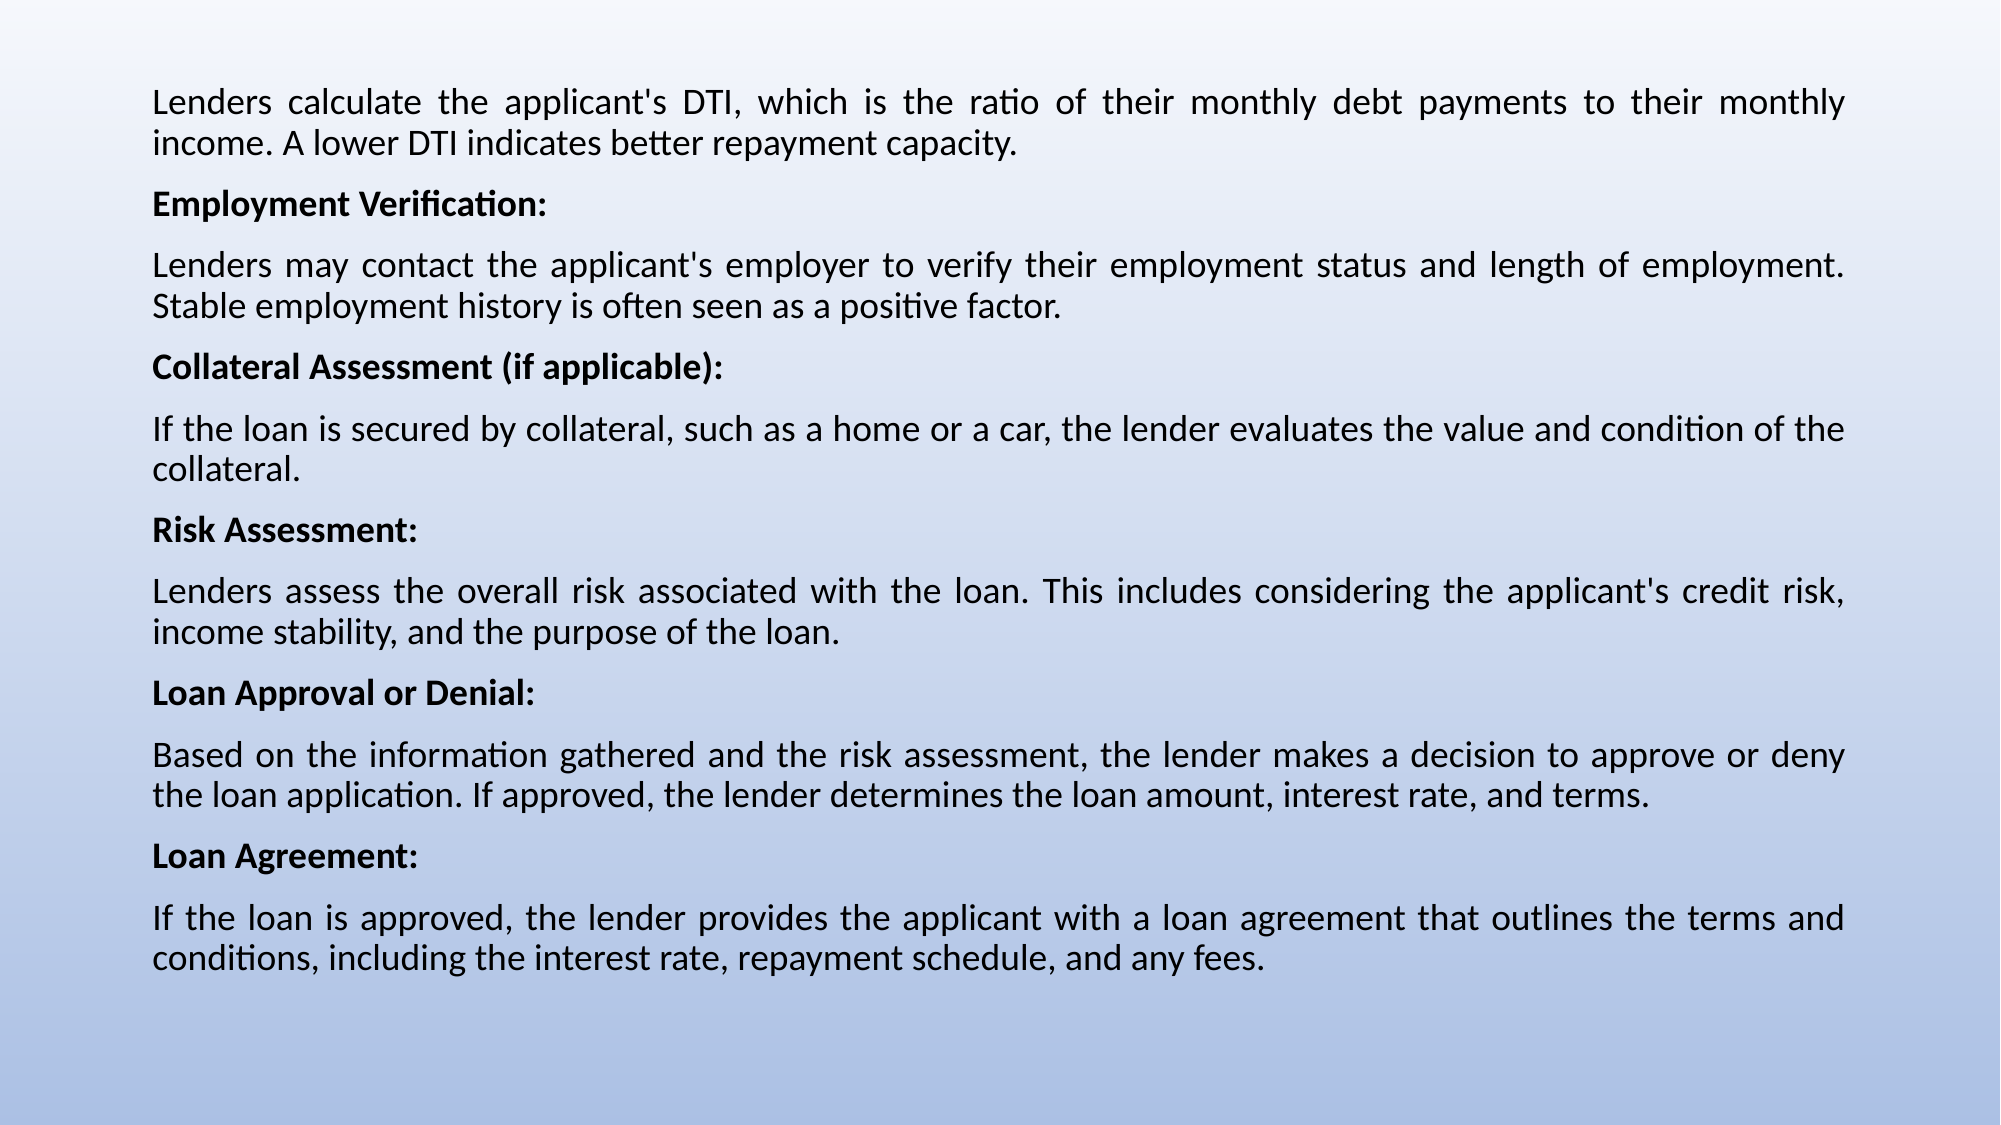

Lenders calculate the applicant's DTI, which is the ratio of their monthly debt payments to their monthly income. A lower DTI indicates better repayment capacity.
Employment Verification:
Lenders may contact the applicant's employer to verify their employment status and length of employment. Stable employment history is often seen as a positive factor.
Collateral Assessment (if applicable):
If the loan is secured by collateral, such as a home or a car, the lender evaluates the value and condition of the collateral.
Risk Assessment:
Lenders assess the overall risk associated with the loan. This includes considering the applicant's credit risk, income stability, and the purpose of the loan.
Loan Approval or Denial:
Based on the information gathered and the risk assessment, the lender makes a decision to approve or deny the loan application. If approved, the lender determines the loan amount, interest rate, and terms.
Loan Agreement:
If the loan is approved, the lender provides the applicant with a loan agreement that outlines the terms and conditions, including the interest rate, repayment schedule, and any fees.